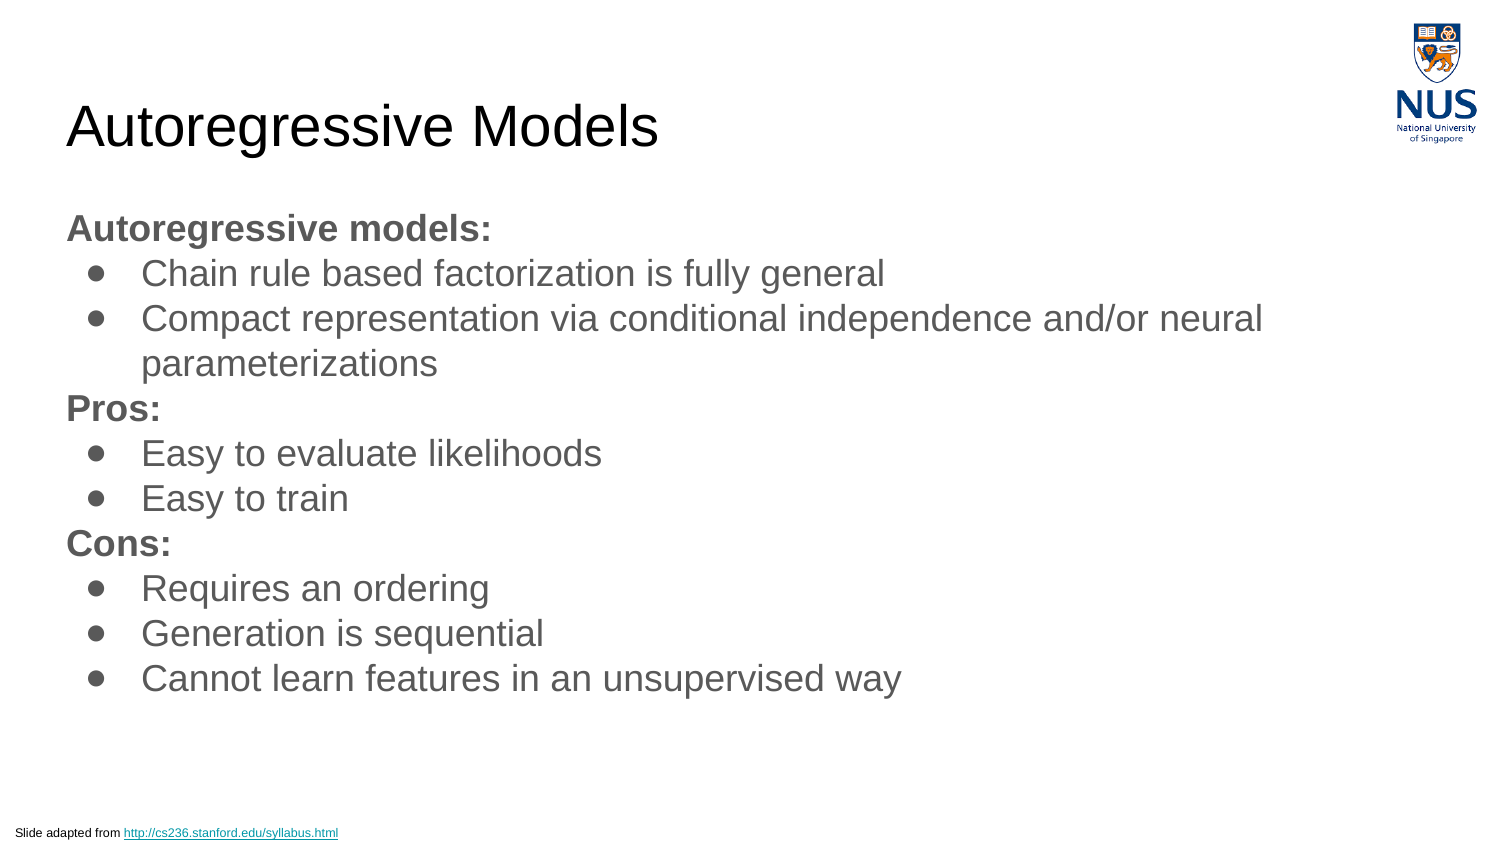

# Autoregressive Models
Autoregressive models:
Chain rule based factorization is fully general
Compact representation via conditional independence and/or neural parameterizations
Pros:
Easy to evaluate likelihoods
Easy to train
Cons:
Requires an ordering
Generation is sequential
Cannot learn features in an unsupervised way
Slide adapted from http://cs236.stanford.edu/syllabus.html